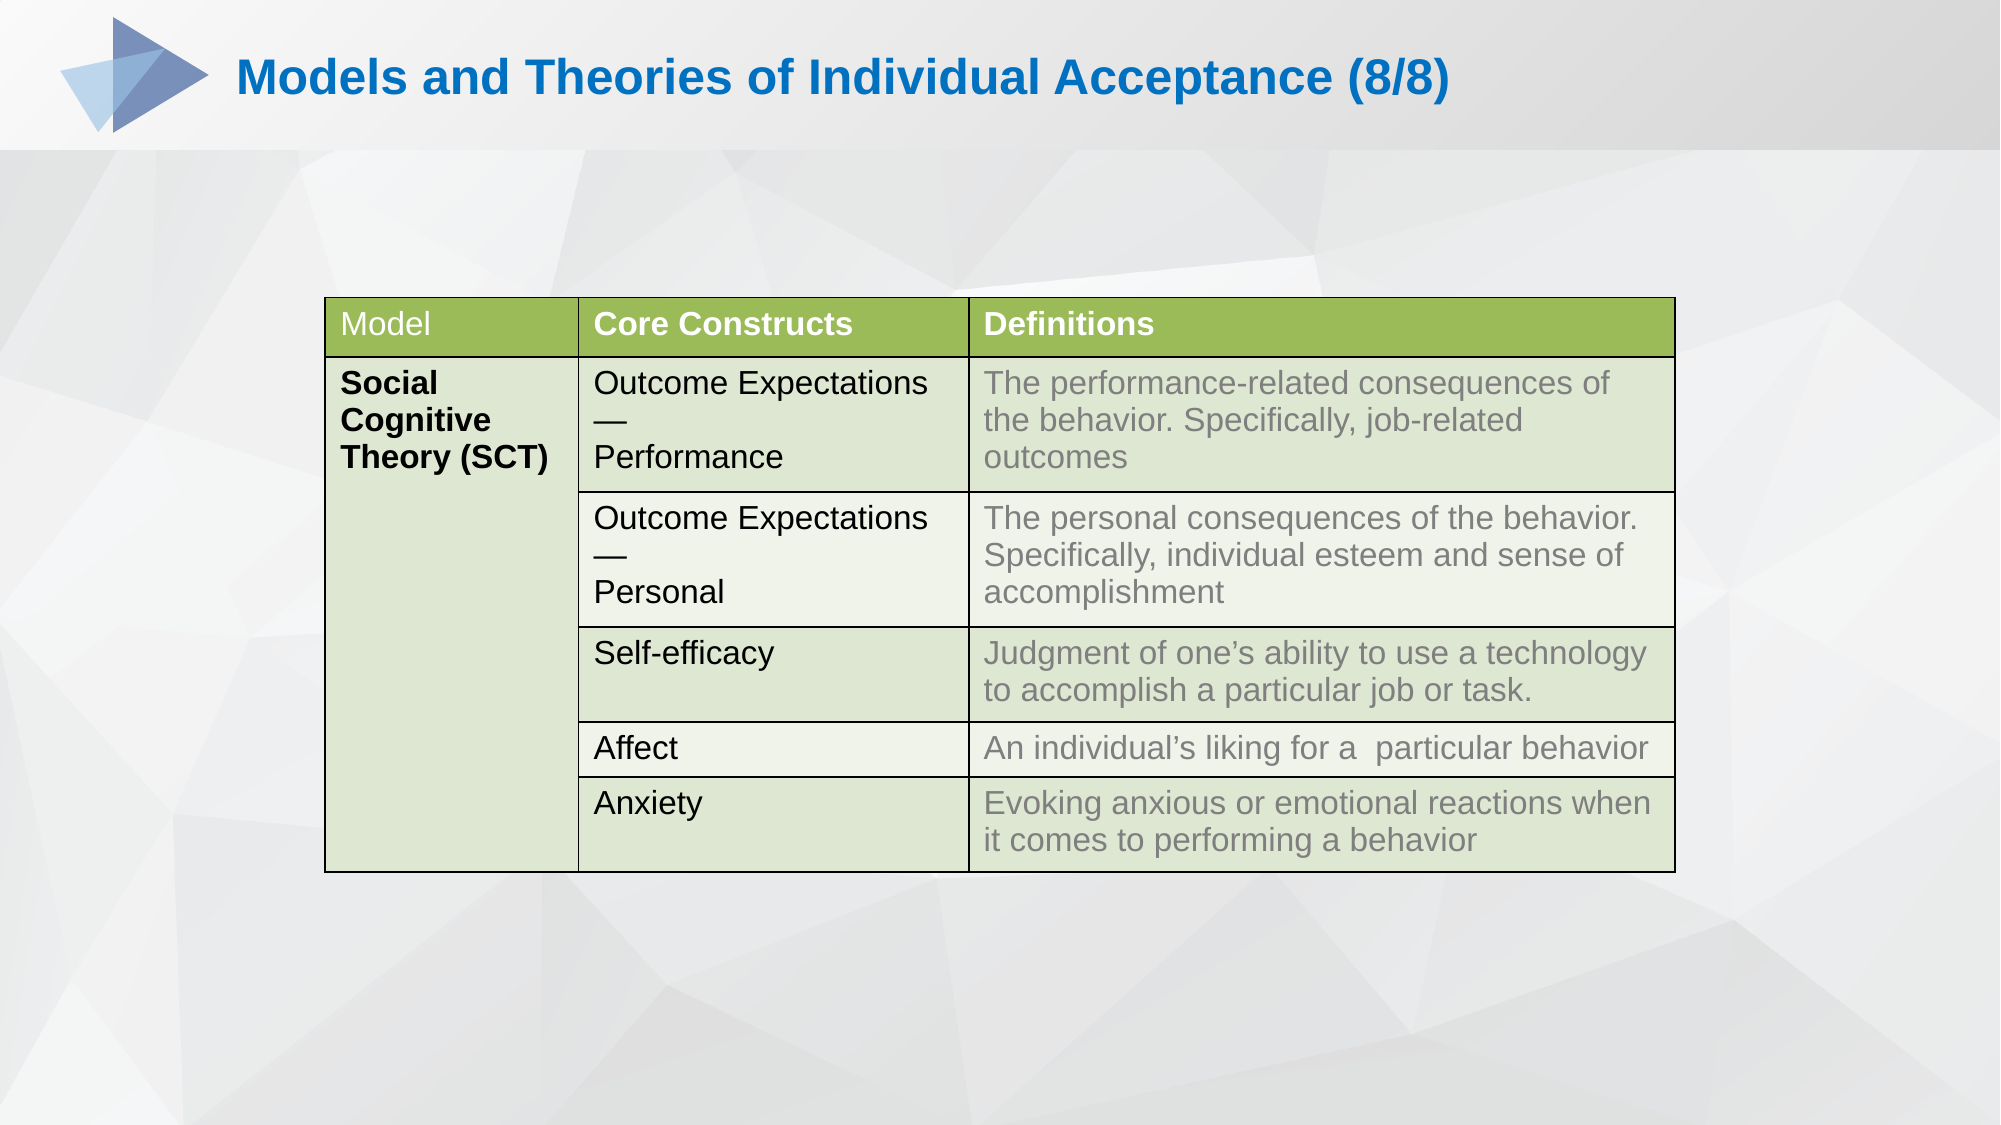

# Models and Theories of Individual Acceptance (8/8)

Models and Theories of Individual Acceptance (8/8)
| Model | Core Constructs | Definitions |
| --- | --- | --- |
| Social Cognitive Theory (SCT) | Outcome Expectations— Performance | The performance-related consequences of the behavior. Specifically, job-related outcomes |
|  | Outcome Expectations— Personal | The personal consequences of the behavior. Specifically, individual esteem and sense of accomplishment |
|  | Self-efficacy | Judgment of one’s ability to use a technology to accomplish a particular job or task. |
|  | Affect | An individual’s liking for a particular behavior |
|  | Anxiety | Evoking anxious or emotional reactions when it comes to performing a behavior |